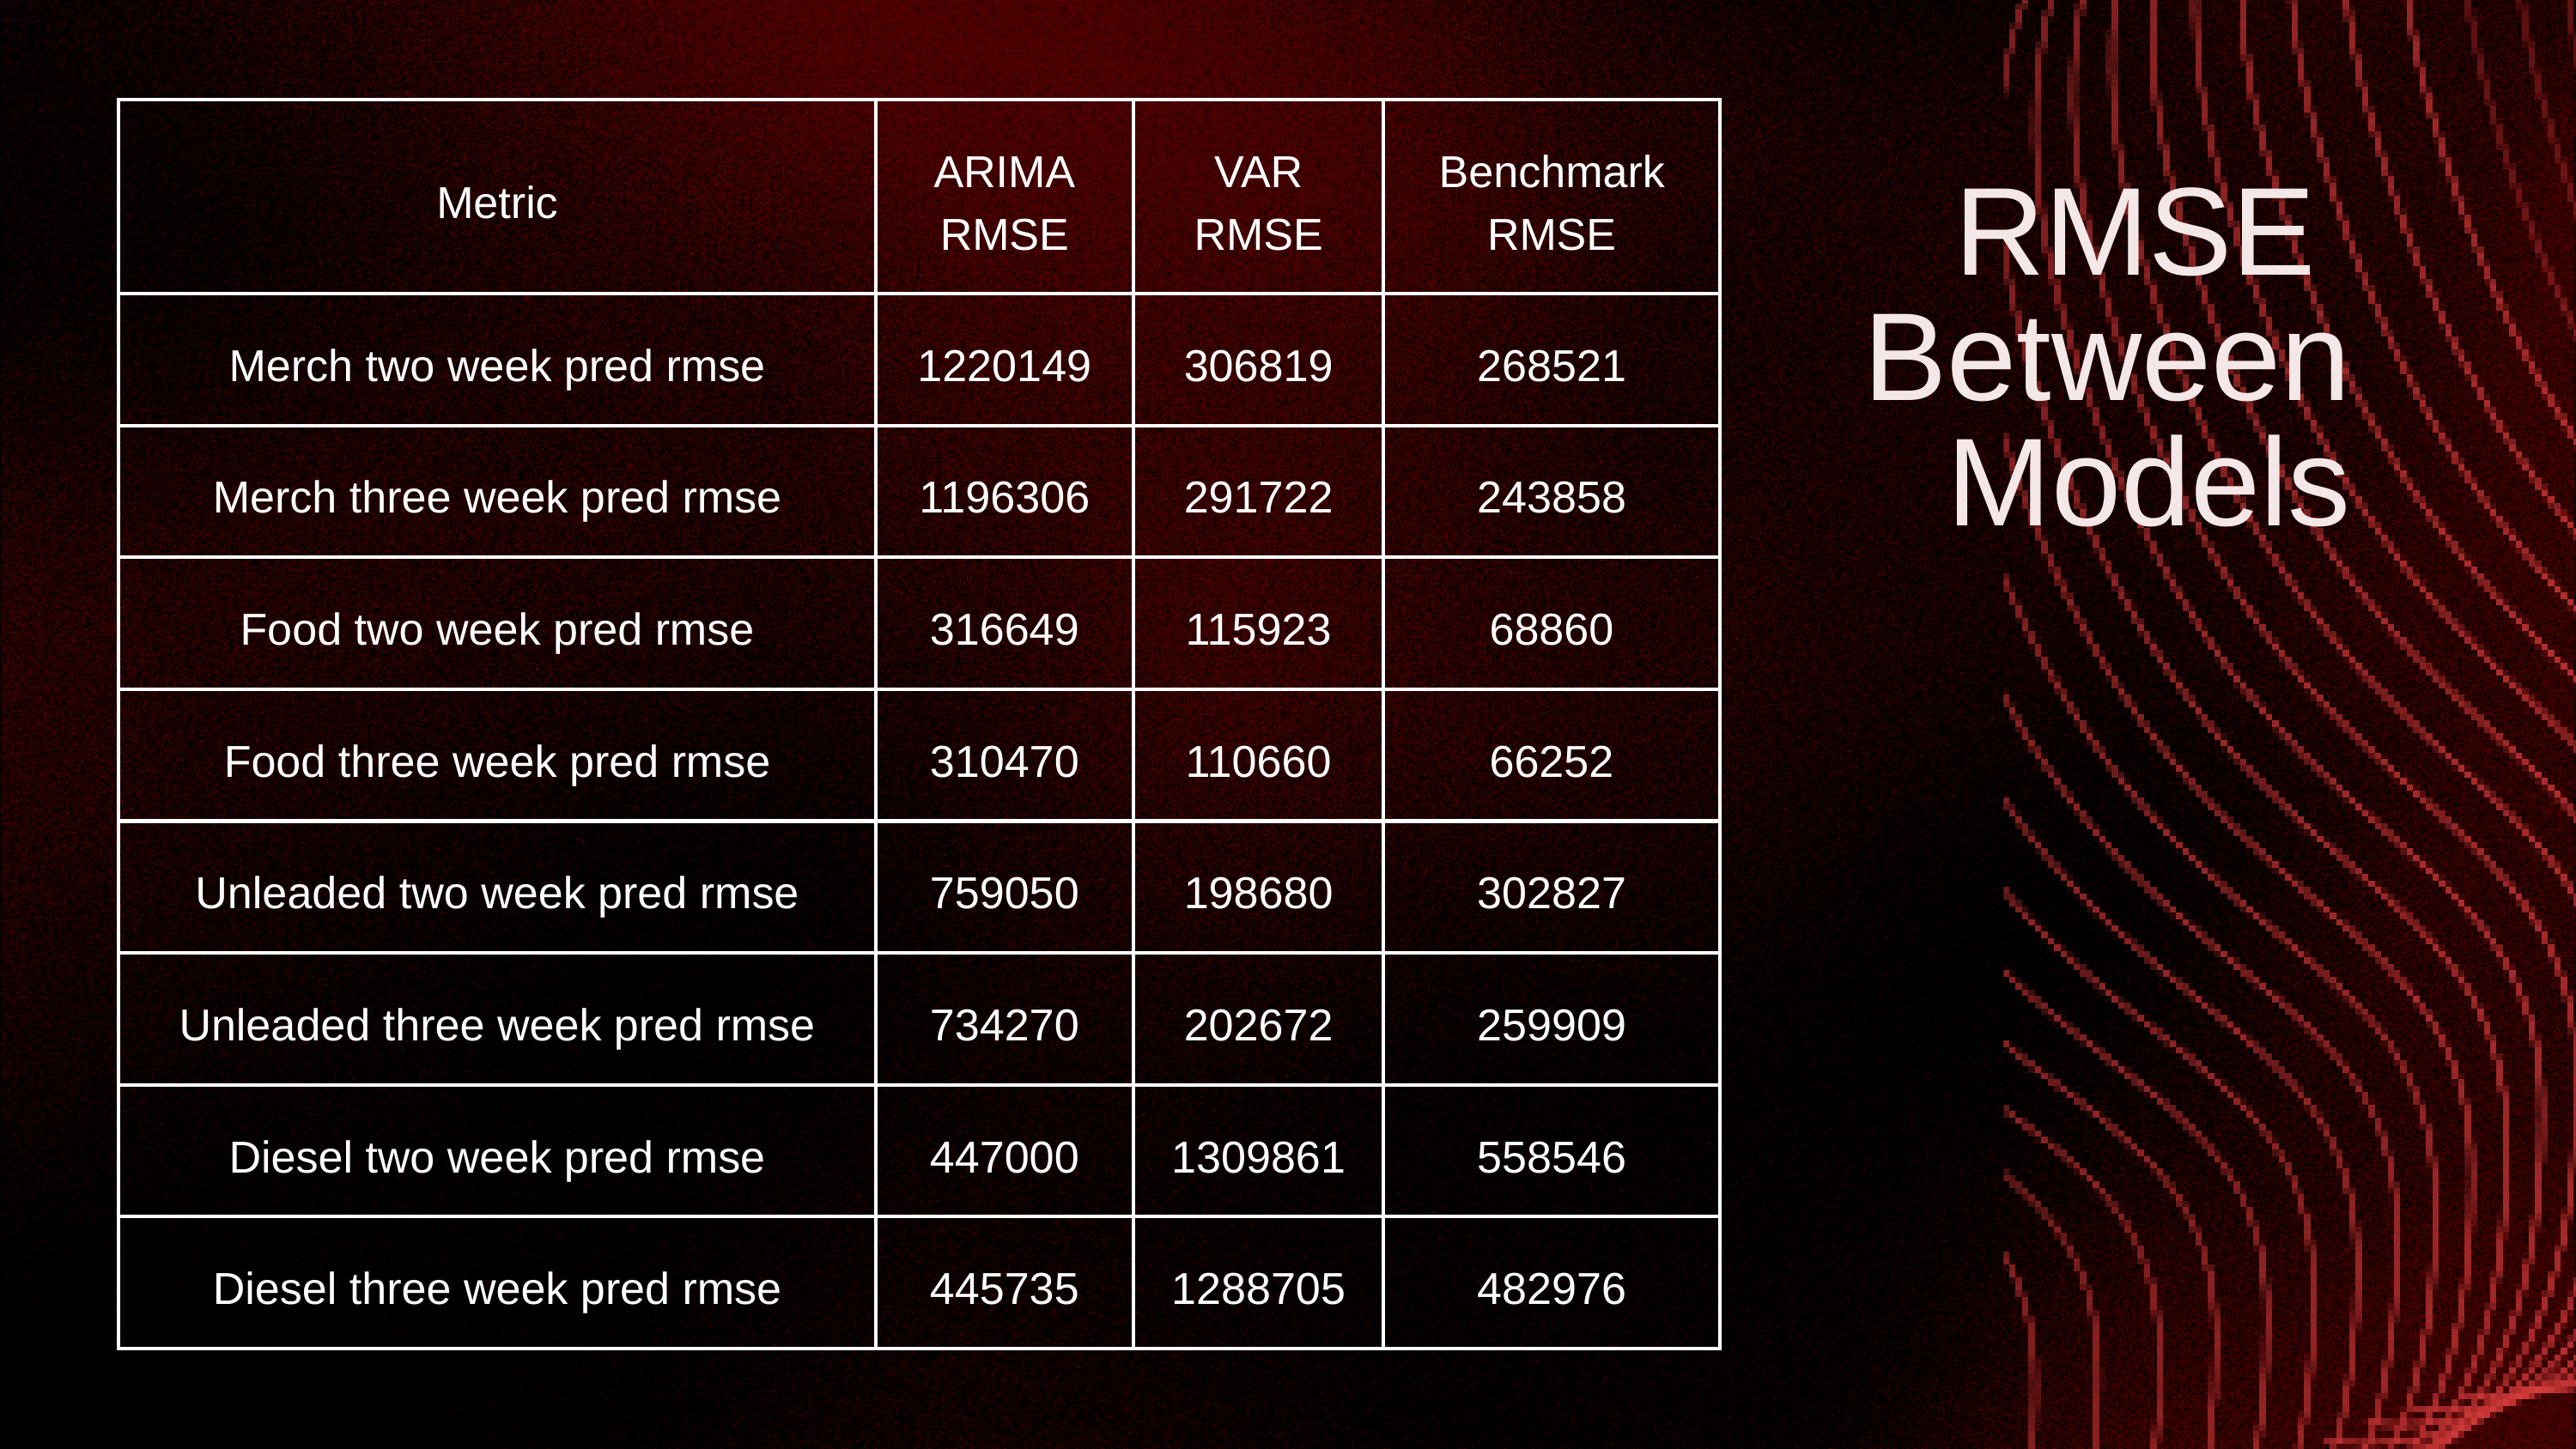

| Metric | ARIMA RMSE | VAR RMSE | Benchmark RMSE |
| --- | --- | --- | --- |
| Merch two week pred rmse | 1220149 | 306819 | 268521 |
| Merch three week pred rmse | 1196306 | 291722 | 243858 |
| Food two week pred rmse | 316649 | 115923 | 68860 |
| Food three week pred rmse | 310470 | 110660 | 66252 |
| Unleaded two week pred rmse | 759050 | 198680 | 302827 |
| Unleaded three week pred rmse | 734270 | 202672 | 259909 |
| Diesel two week pred rmse | 447000 | 1309861 | 558546 |
| Diesel three week pred rmse | 445735 | 1288705 | 482976 |
RMSE
Between
Models